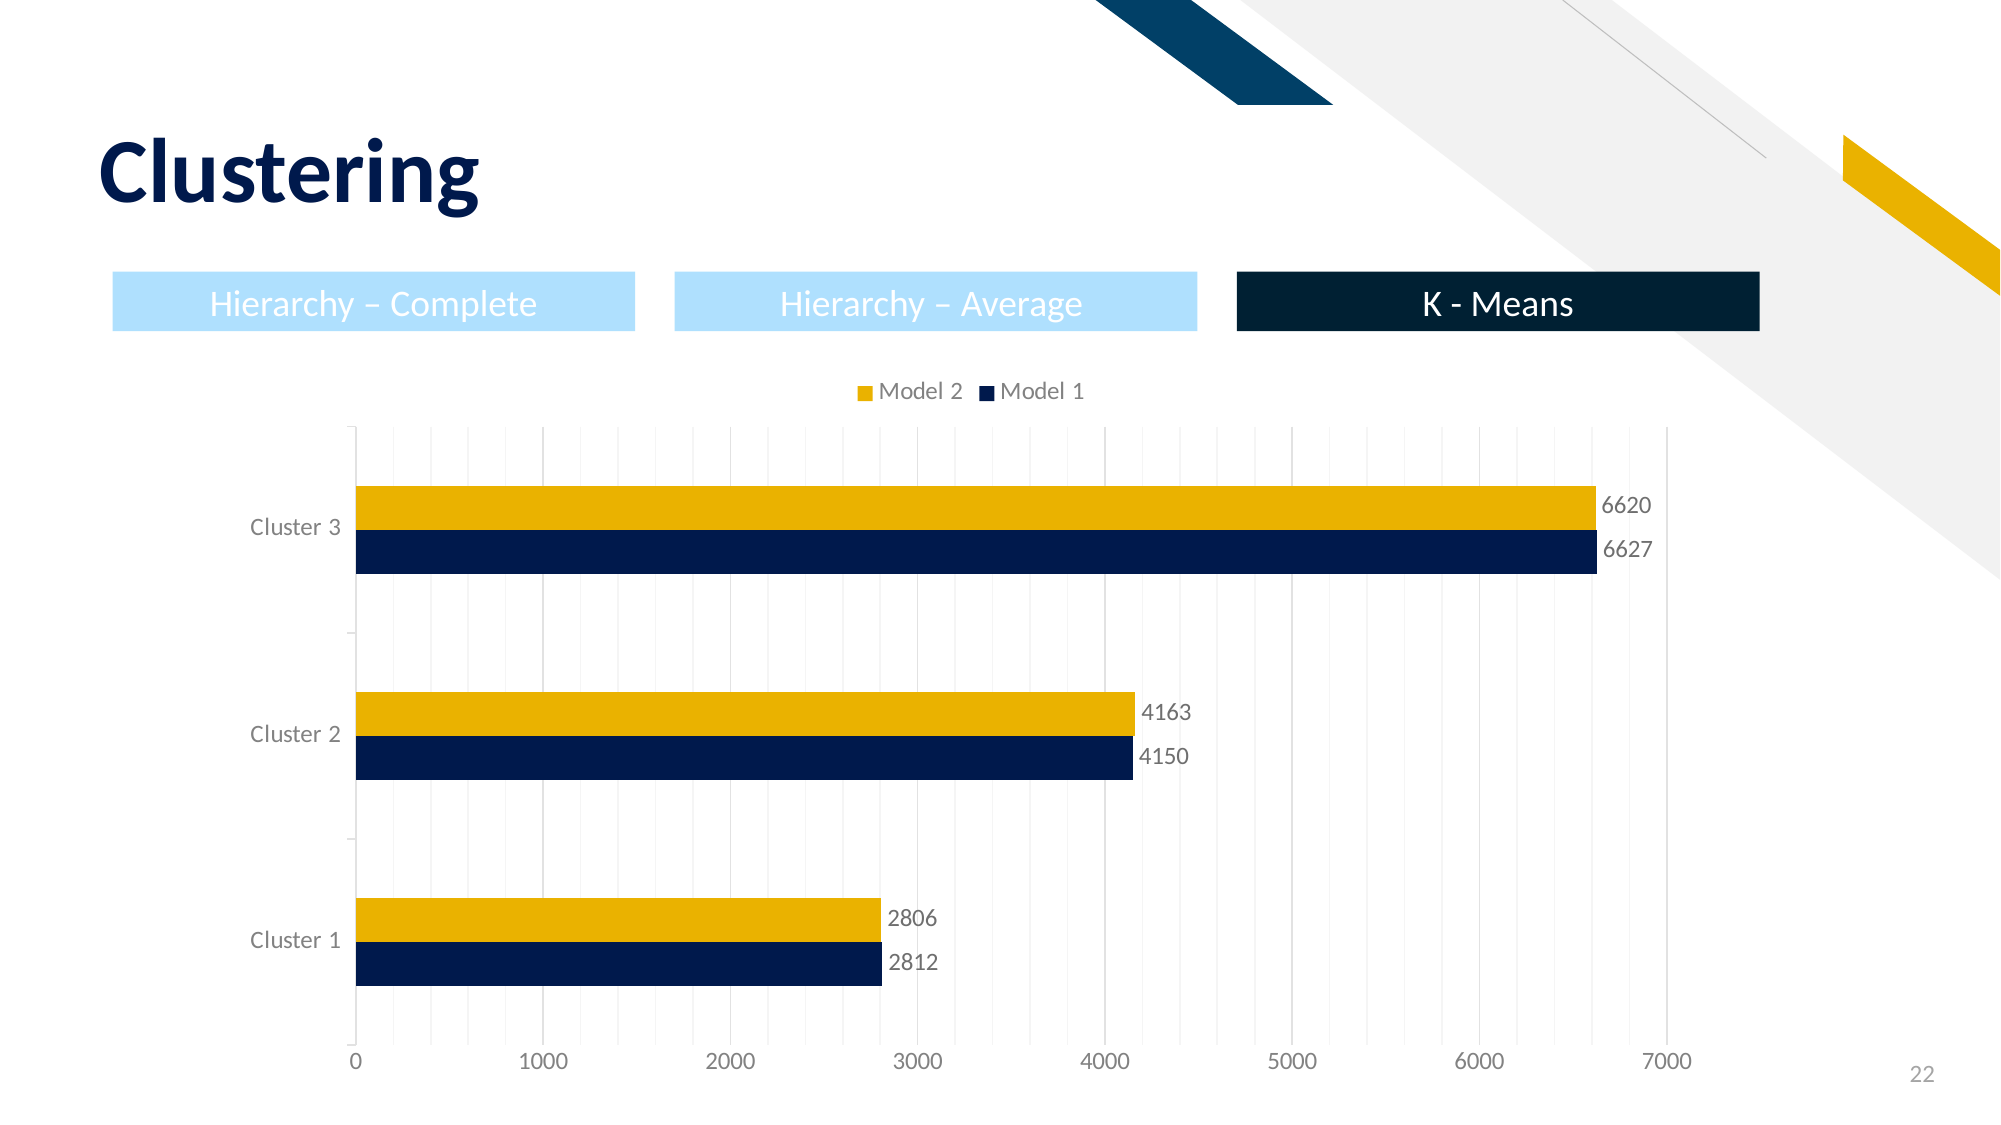

# Clustering

Hierarchy – Complete
Hierarchy – Average
K - Means

### Chart

| Category | Model 1 | Model 2 |
|---|---|---|
| Cluster 1 | 2812.0 | 2806.0 |
| Cluster 2 | 4150.0 | 4163.0 |
| Cluster 3 | 6627.0 | 6620.0 |
22